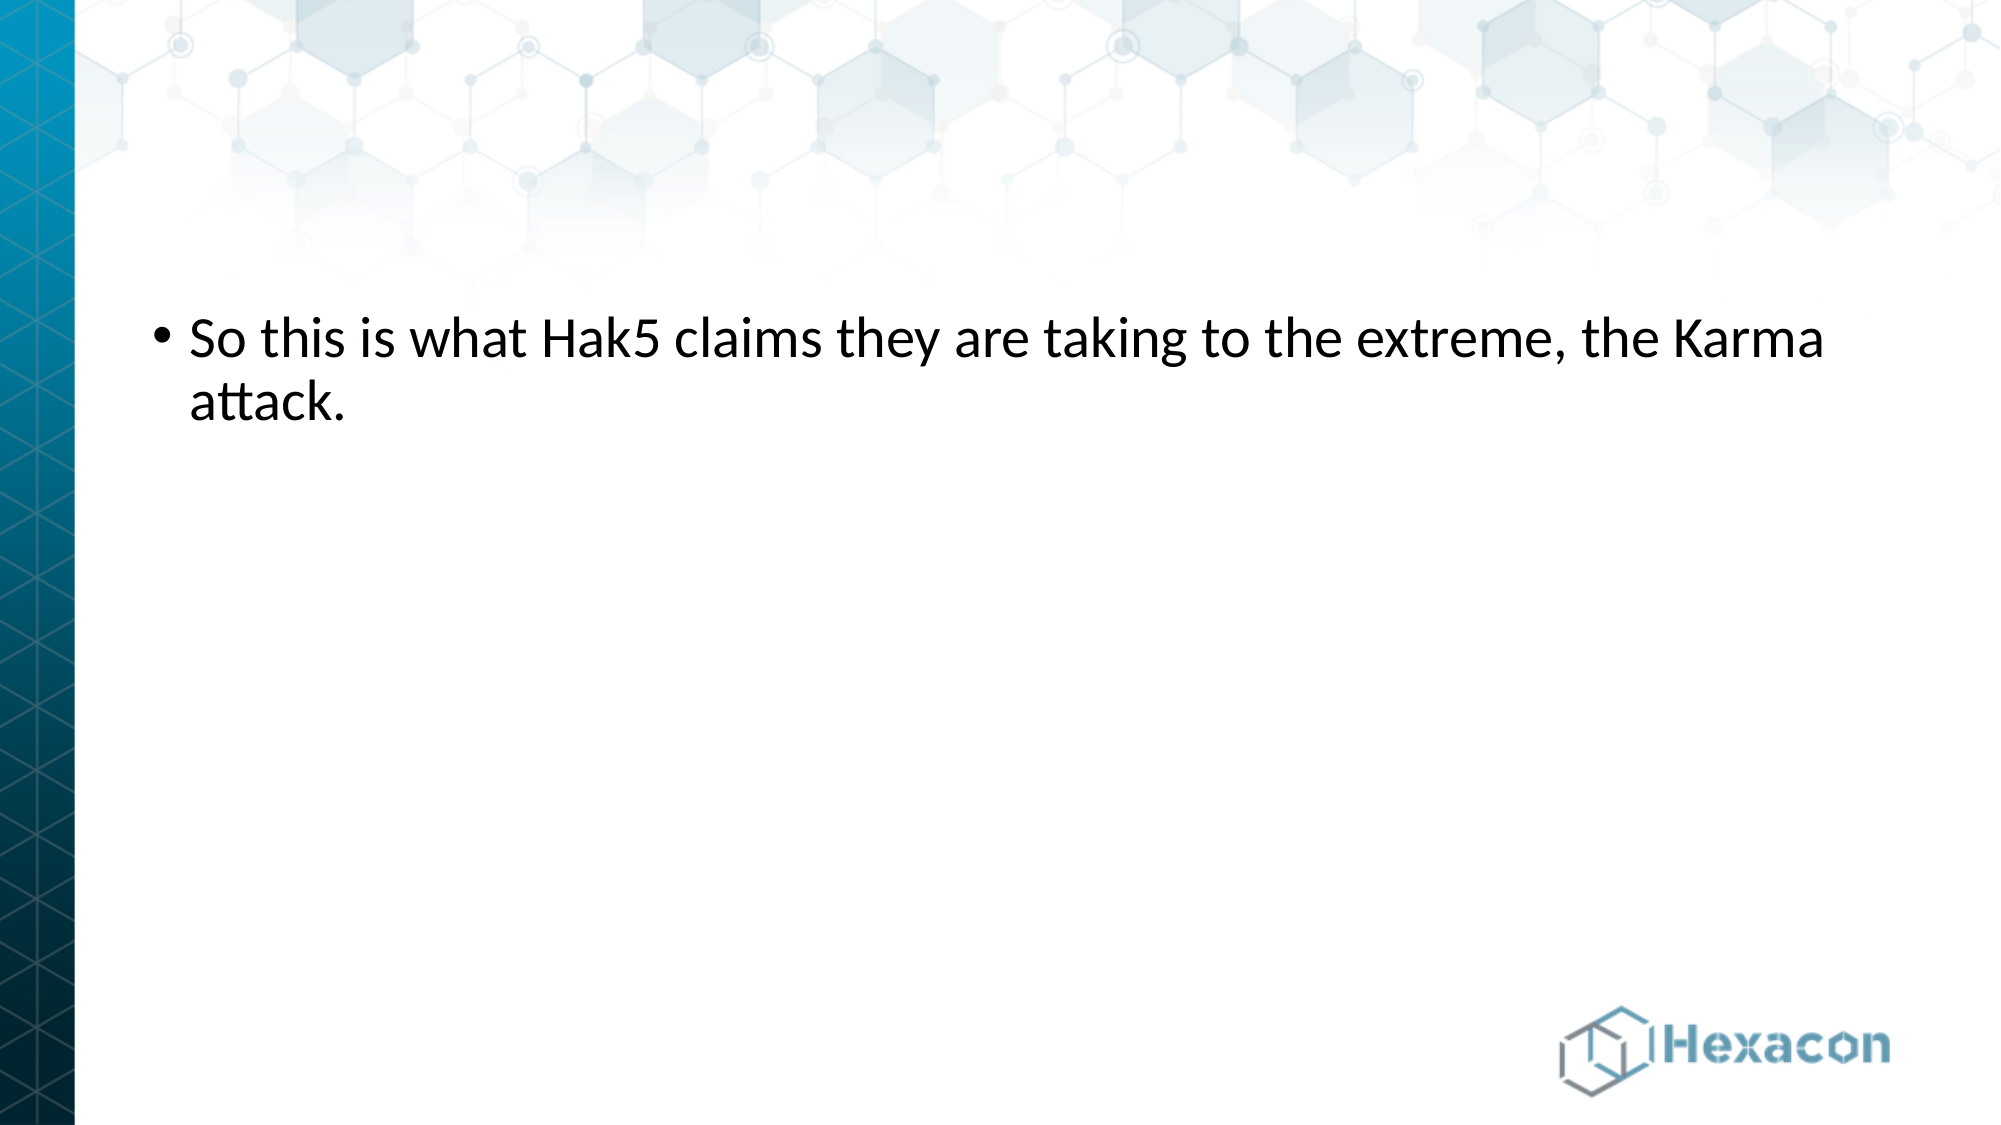

So this is what Hak5 claims they are taking to the extreme, the Karma attack.